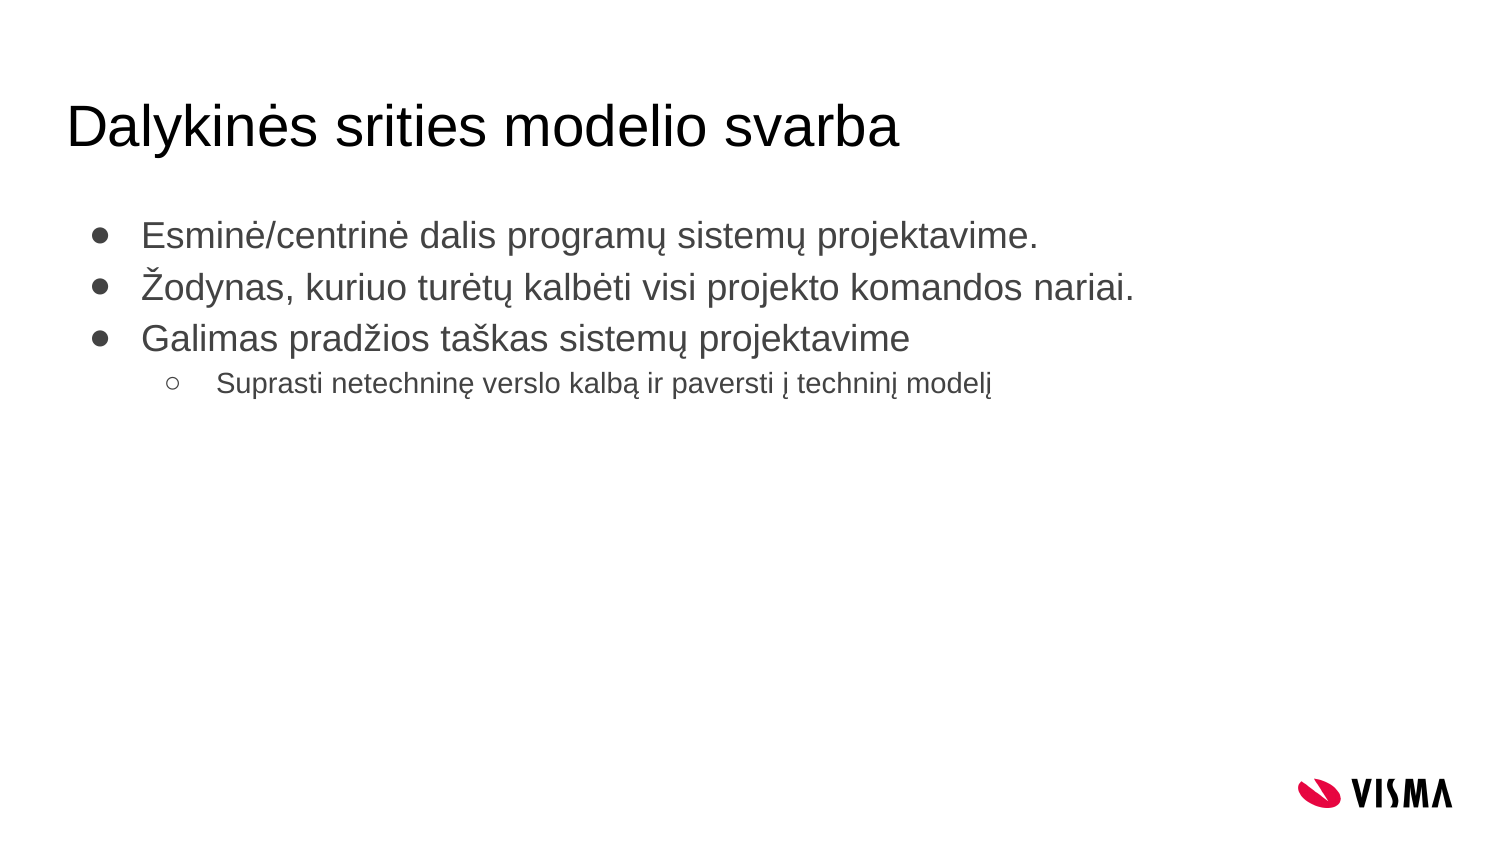

# Dalykinės srities modelio svarba
Esminė/centrinė dalis programų sistemų projektavime.
Žodynas, kuriuo turėtų kalbėti visi projekto komandos nariai.
Galimas pradžios taškas sistemų projektavime
Suprasti netechninę verslo kalbą ir paversti į techninį modelį